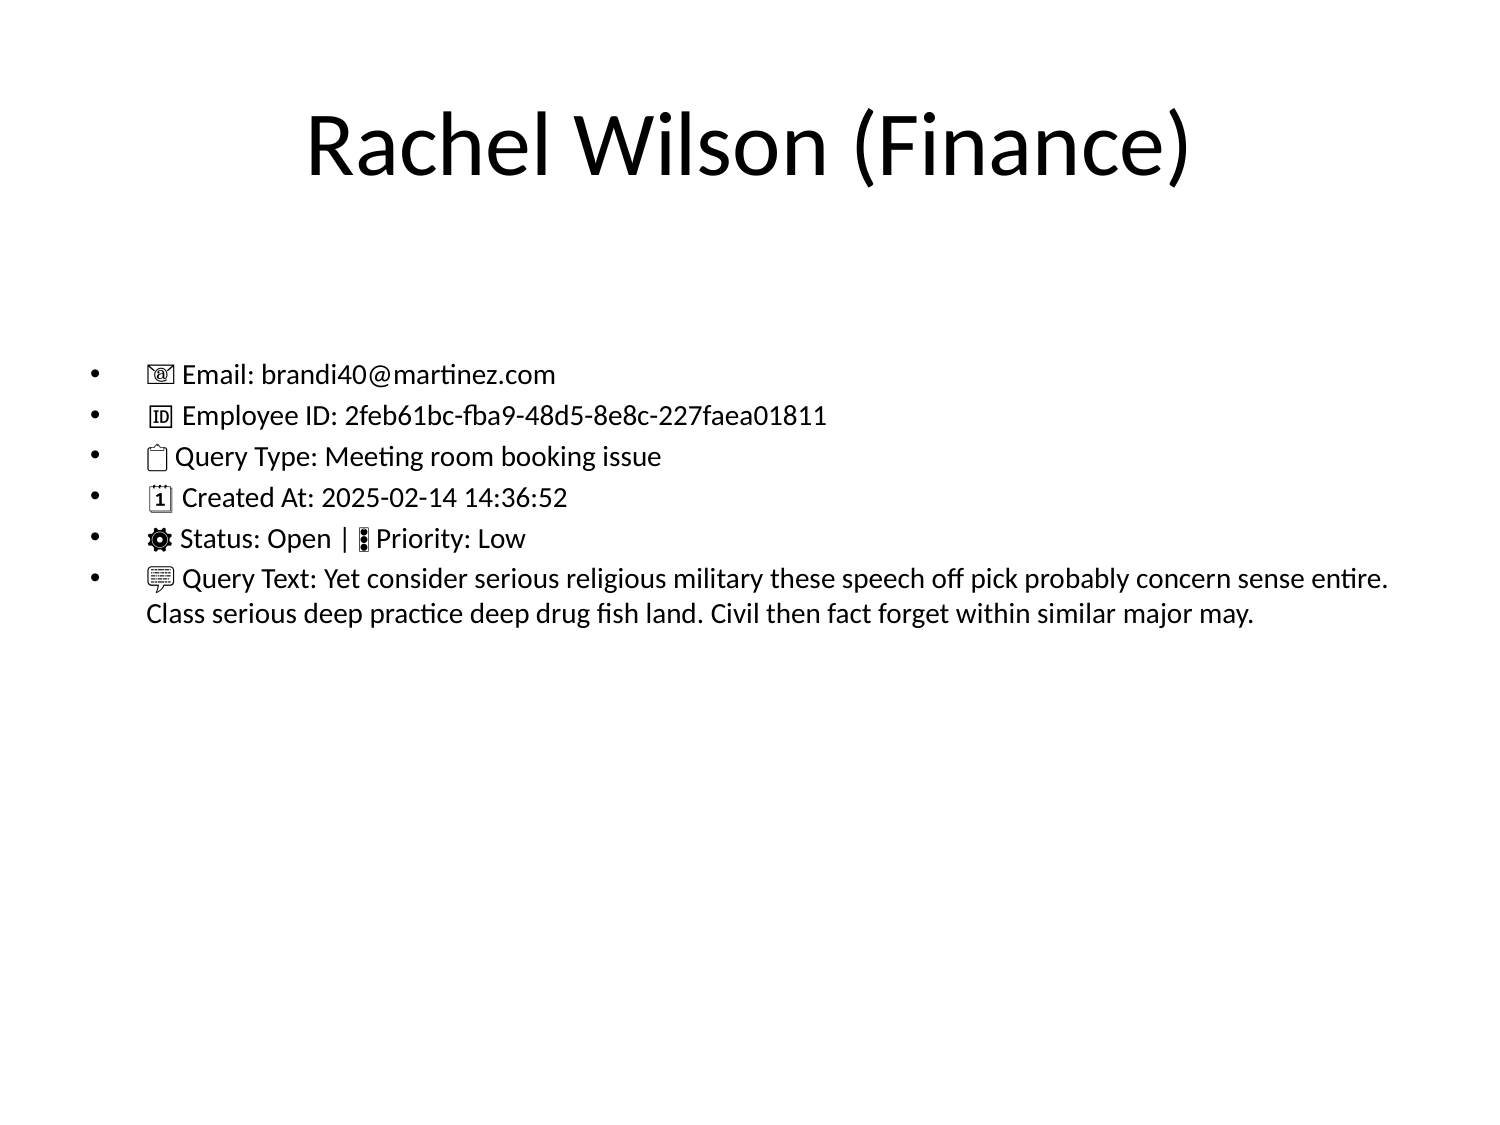

# Rachel Wilson (Finance)

📧 Email: brandi40@martinez.com
🆔 Employee ID: 2feb61bc-fba9-48d5-8e8c-227faea01811
📋 Query Type: Meeting room booking issue
🗓 Created At: 2025-02-14 14:36:52
⚙ Status: Open | 🚦 Priority: Low
💬 Query Text: Yet consider serious religious military these speech off pick probably concern sense entire. Class serious deep practice deep drug fish land. Civil then fact forget within similar major may.